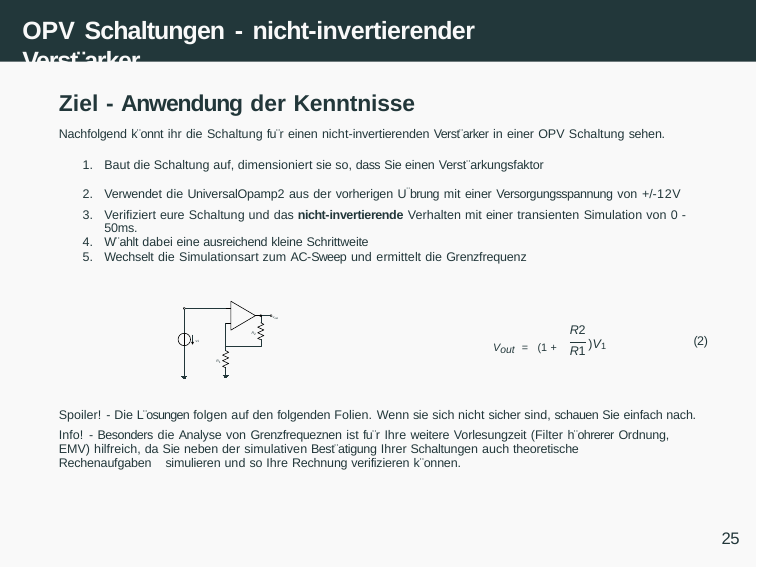

# OPV Schaltungen - nicht-invertierender Verst¨arker
Ziel - Anwendung der Kenntnisse
Nachfolgend k¨onnt ihr die Schaltung fu¨r einen nicht-invertierenden Verst¨arker in einer OPV Schaltung sehen.

Baut die Schaltung auf, dimensioniert sie so, dass Sie einen Verst¨arkungsfaktor
Verwendet die UniversalOpamp2 aus der vorherigen U¨brung mit einer Versorgungsspannung von +/-12V
Verifiziert eure Schaltung und das nicht-invertierende Verhalten mit einer transienten Simulation von 0 - 50ms.
W¨ahlt dabei eine ausreichend kleine Schrittweite
Wechselt die Simulationsart zum AC-Sweep und ermittelt die Grenzfrequenz

vout
R2
R1

R2
)V1
(2)
Vout = (1 +
v1

R1
Spoiler! - Die L¨osungen folgen auf den folgenden Folien. Wenn sie sich nicht sicher sind, schauen Sie einfach nach.
Info! - Besonders die Analyse von Grenzfrequeznen ist fu¨r Ihre weitere Vorlesungzeit (Filter h¨ohrerer Ordnung, EMV) hilfreich, da Sie neben der simulativen Best¨atigung Ihrer Schaltungen auch theoretische Rechenaufgaben simulieren und so Ihre Rechnung verifizieren k¨onnen.
25